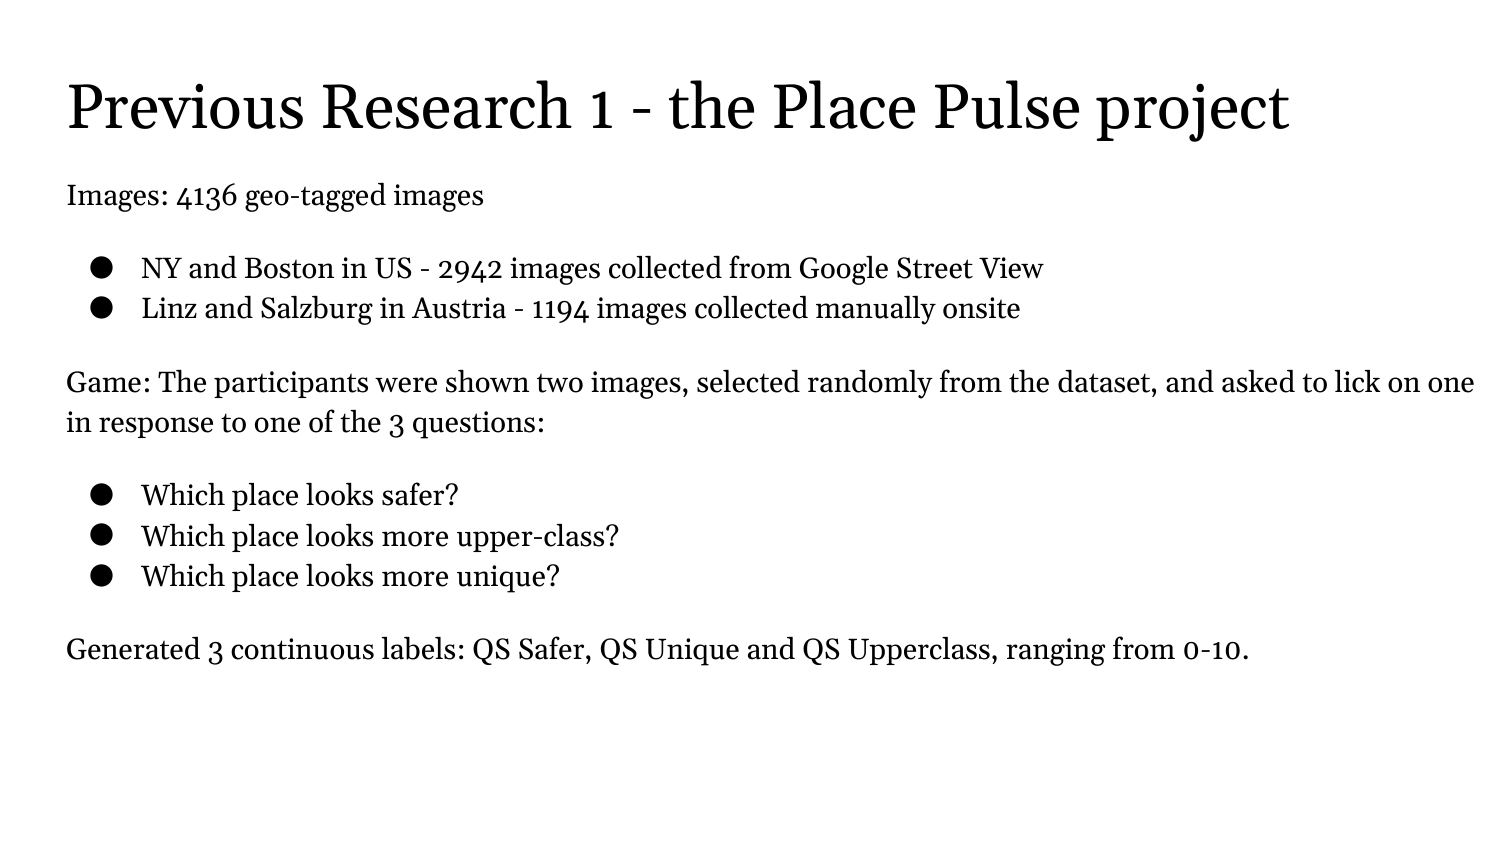

Previous Research 1 - the Place Pulse project
Images: 4136 geo-tagged images
NY and Boston in US - 2942 images collected from Google Street View
Linz and Salzburg in Austria - 1194 images collected manually onsite
Game: The participants were shown two images, selected randomly from the dataset, and asked to lick on one in response to one of the 3 questions:
Which place looks safer?
Which place looks more upper-class?
Which place looks more unique?
Generated 3 continuous labels: QS Safer, QS Unique and QS Upperclass, ranging from 0-10.